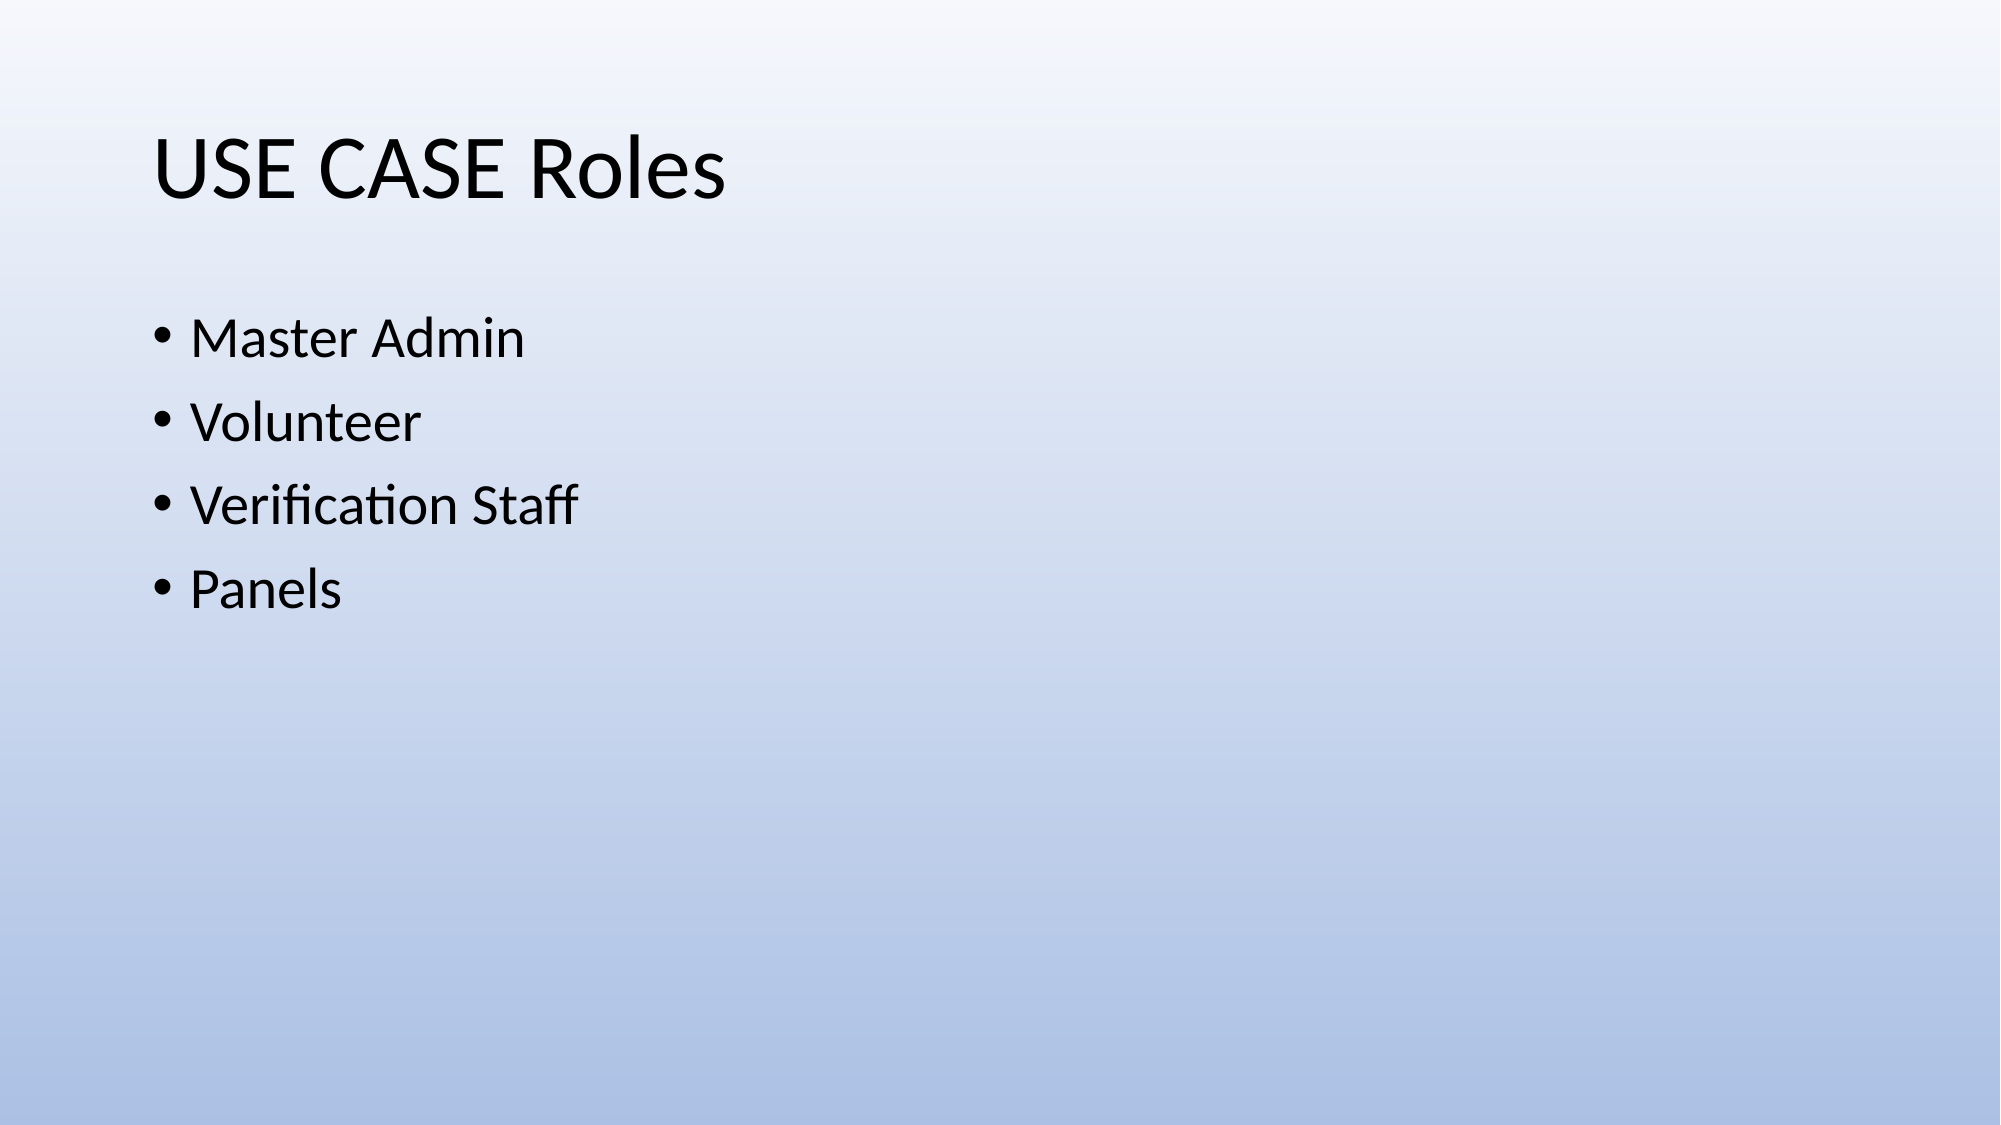

# USE CASE Roles
Master Admin
Volunteer
Verification Staff
Panels